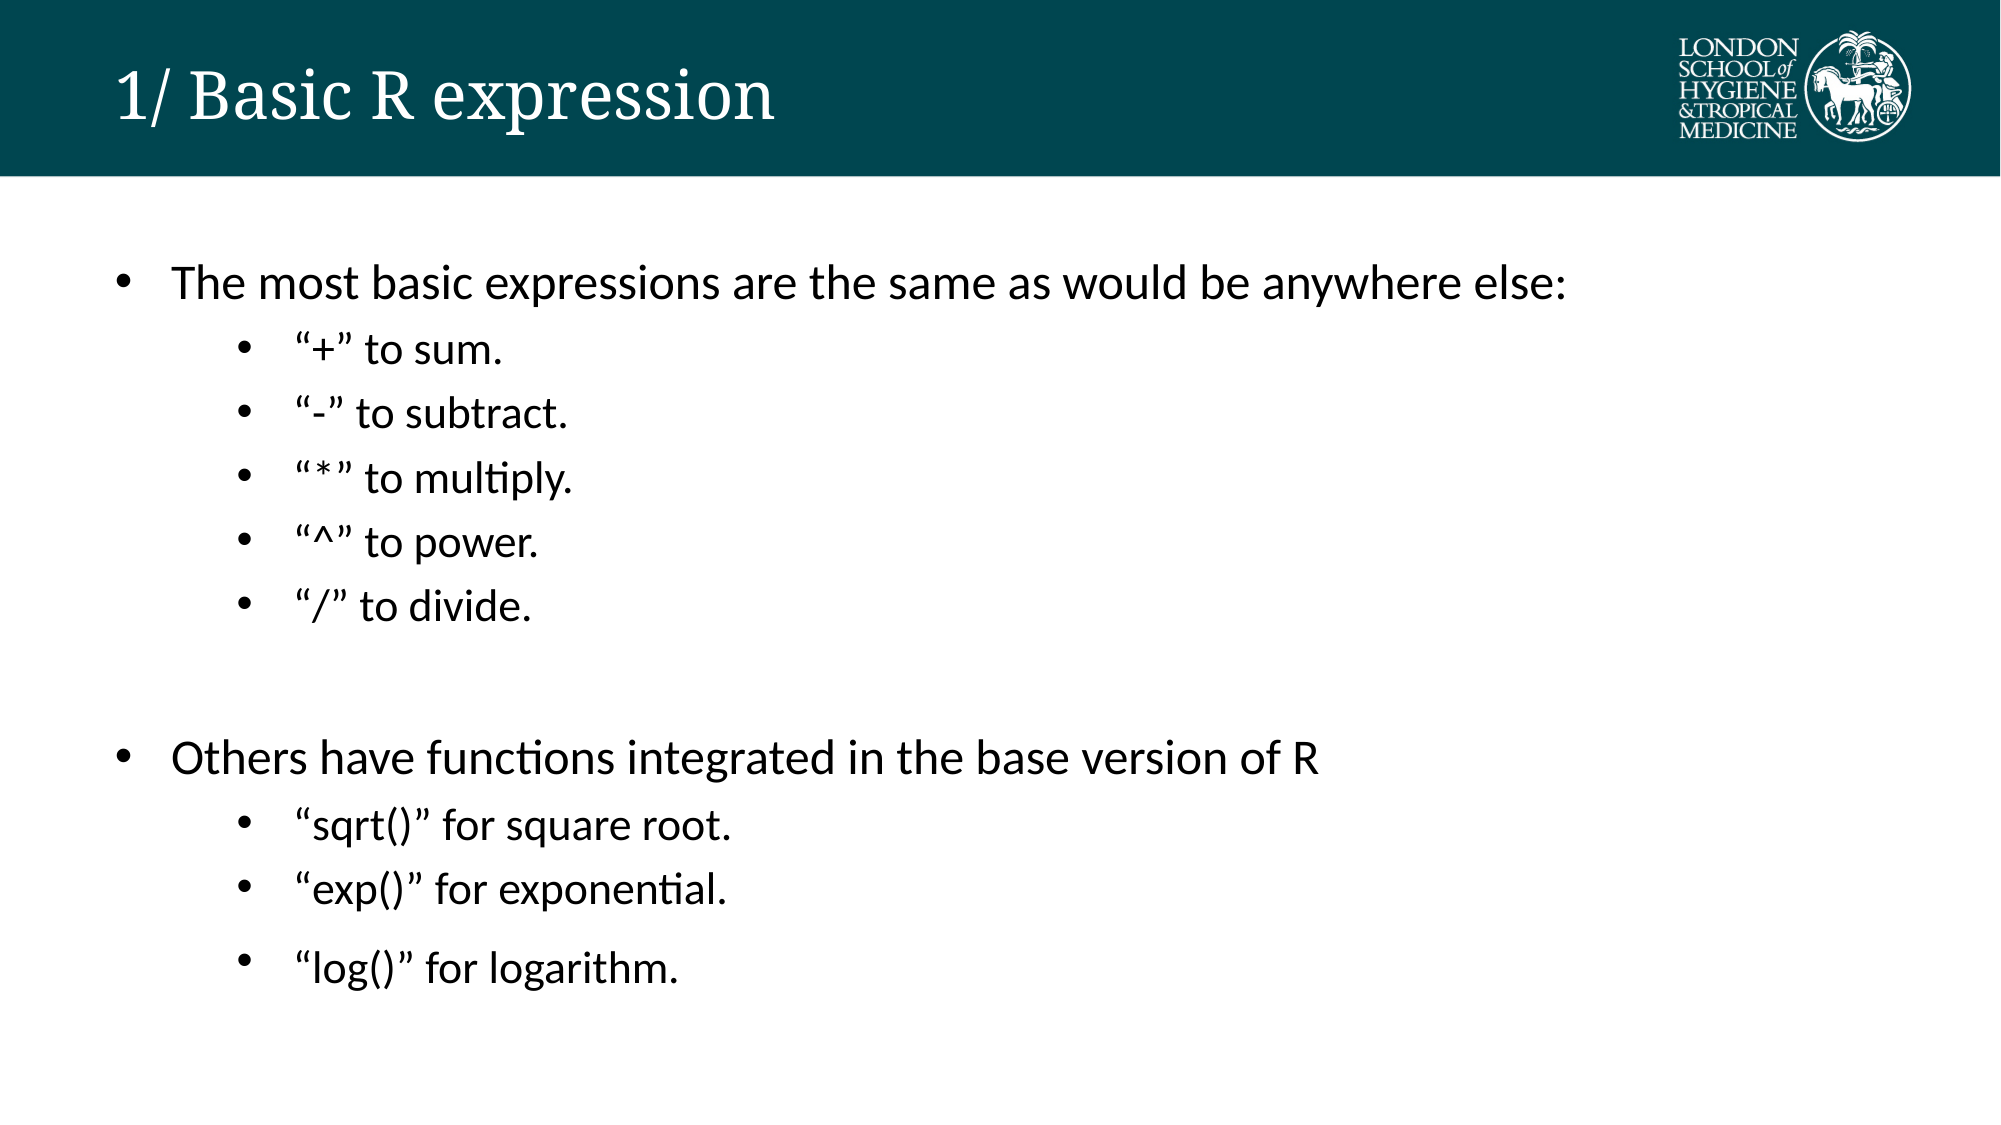

# 1/ Basic R expression
The most basic expressions are the same as would be anywhere else:
“+” to sum.
“-” to subtract.
“*” to multiply.
“^” to power.
“/” to divide.

Others have functions integrated in the base version of R
“sqrt()” for square root.
“exp()” for exponential.
“log()” for logarithm.